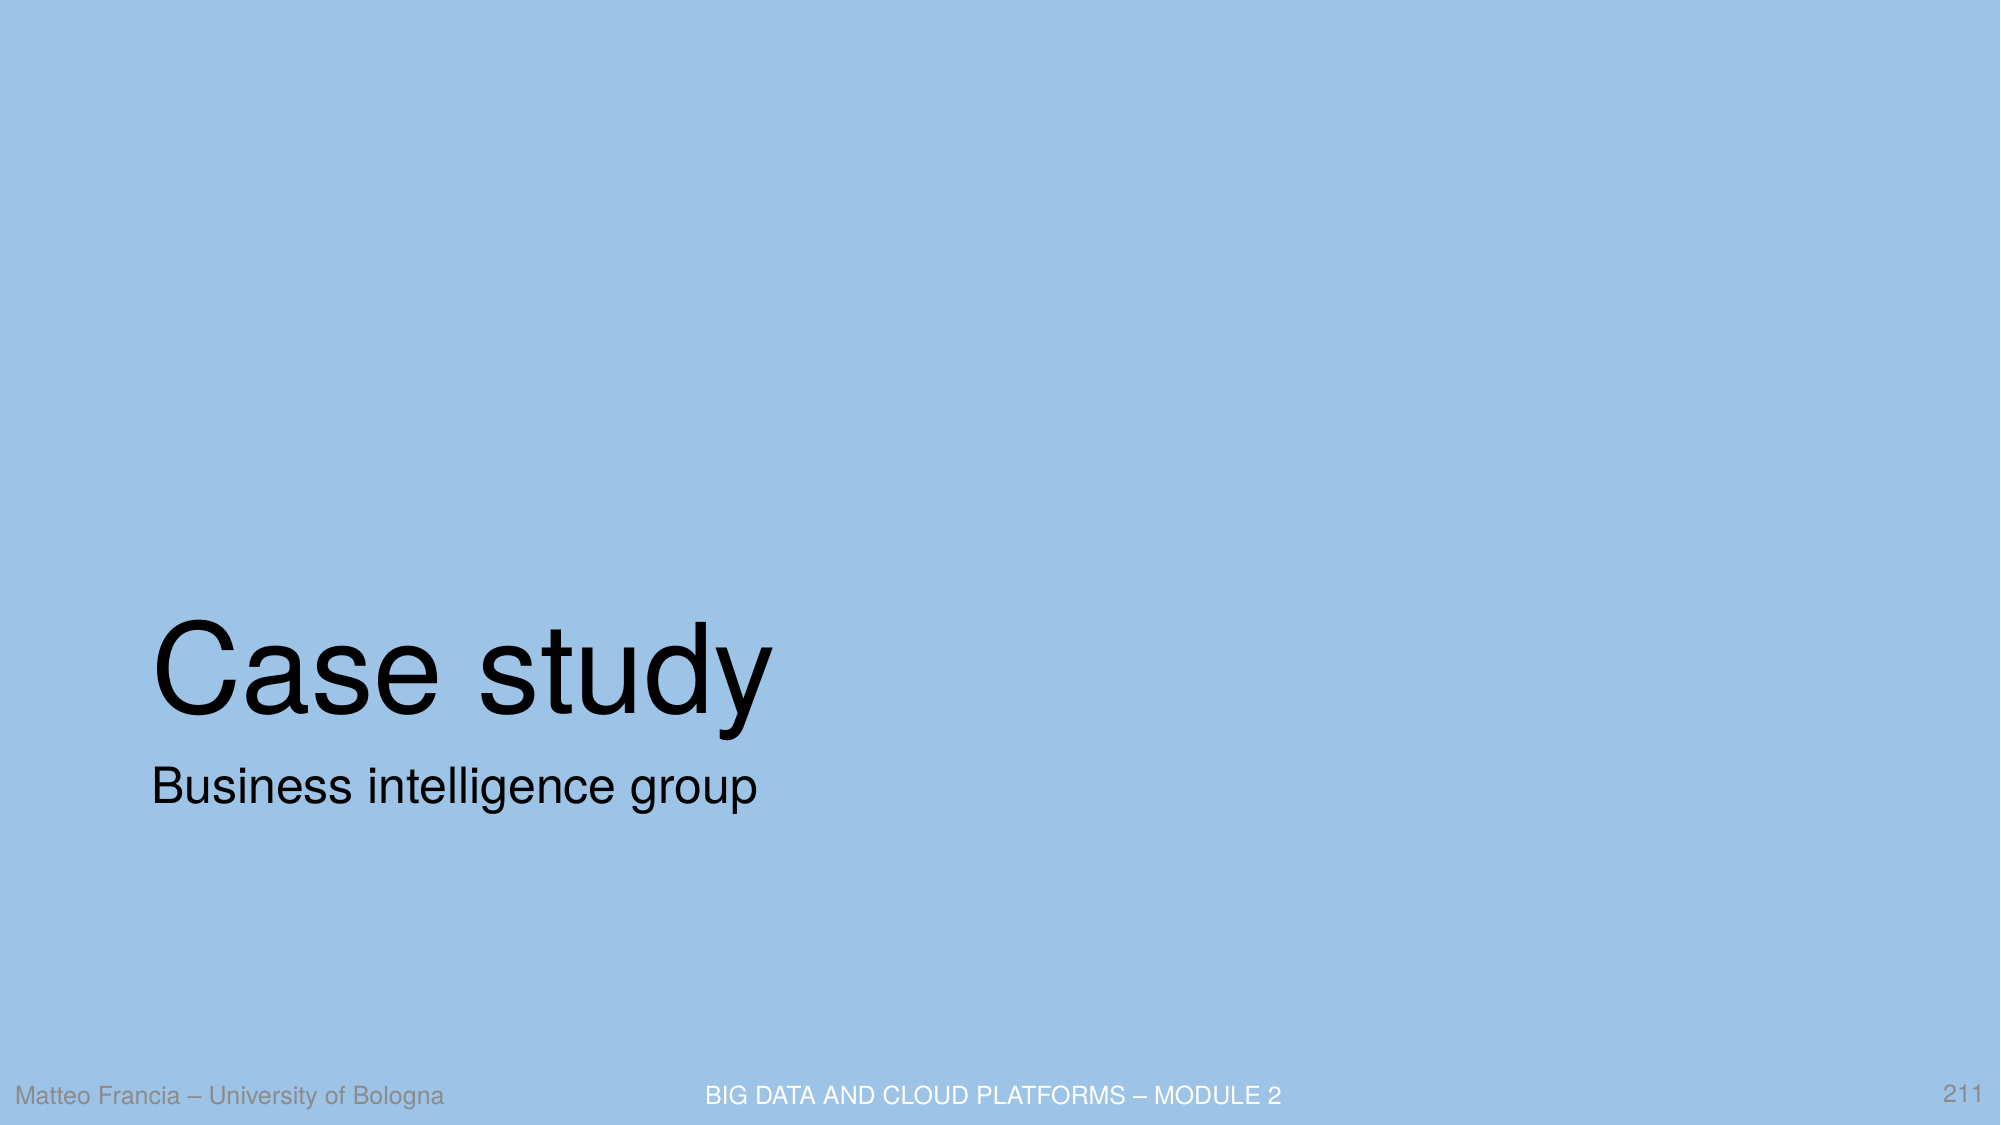

# Case study
Business intelligence group
211
Matteo Francia – University of Bologna